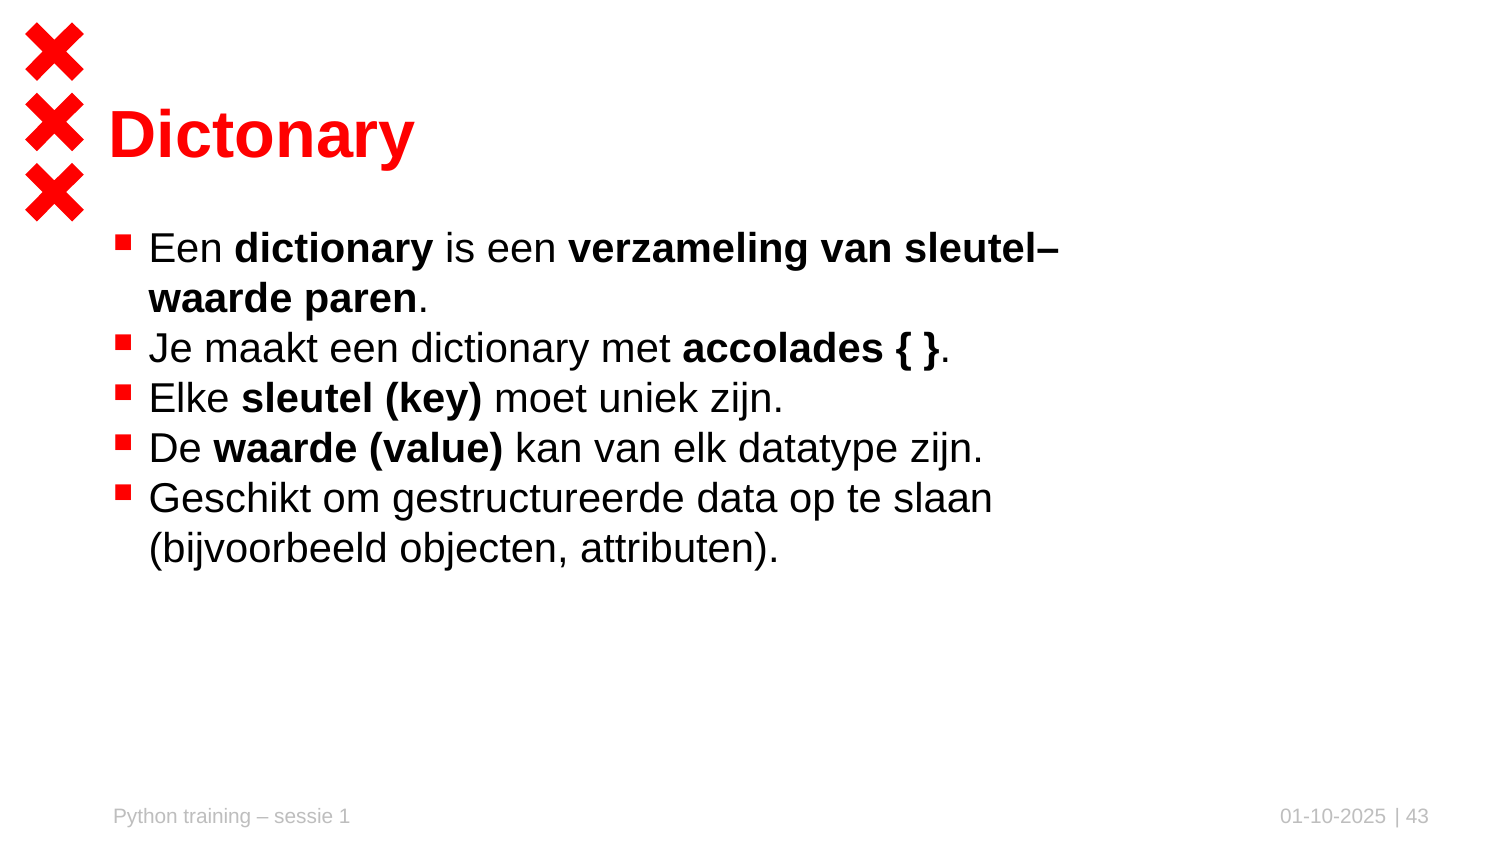

# Dictonary
Een dictionary is een verzameling van sleutel–waarde paren.
Je maakt een dictionary met accolades { }.
Elke sleutel (key) moet uniek zijn.
De waarde (value) kan van elk datatype zijn.
Geschikt om gestructureerde data op te slaan (bijvoorbeeld objecten, attributen).
Python training – sessie 1
01-10-2025
| 43